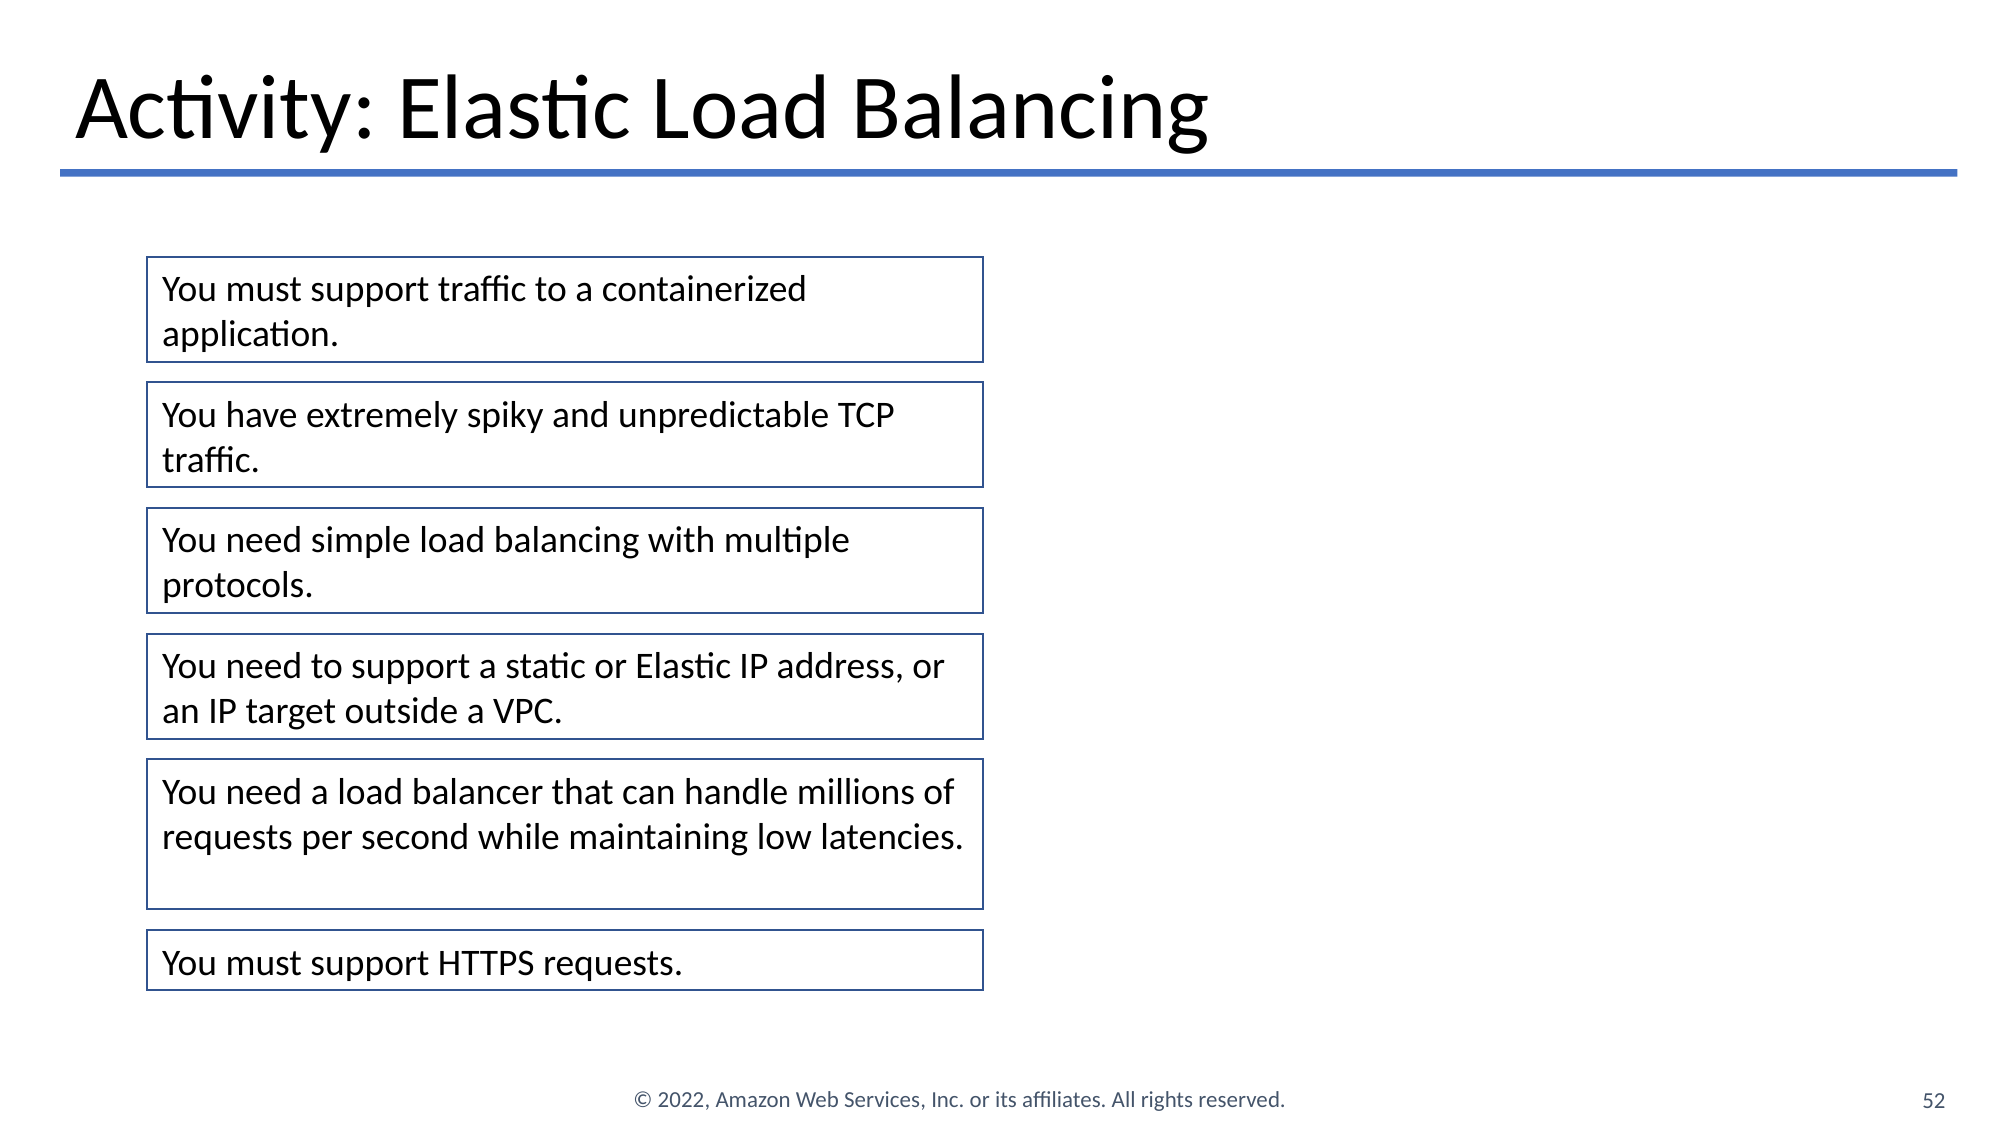

# Activity: Elastic Load Balancing
You must support traffic to a containerized application.
You have extremely spiky and unpredictable TCP traffic.
You need simple load balancing with multiple protocols.
You need to support a static or Elastic IP address, or an IP target outside a VPC.
You need a load balancer that can handle millions of requests per second while maintaining low latencies.
You must support HTTPS requests.
52